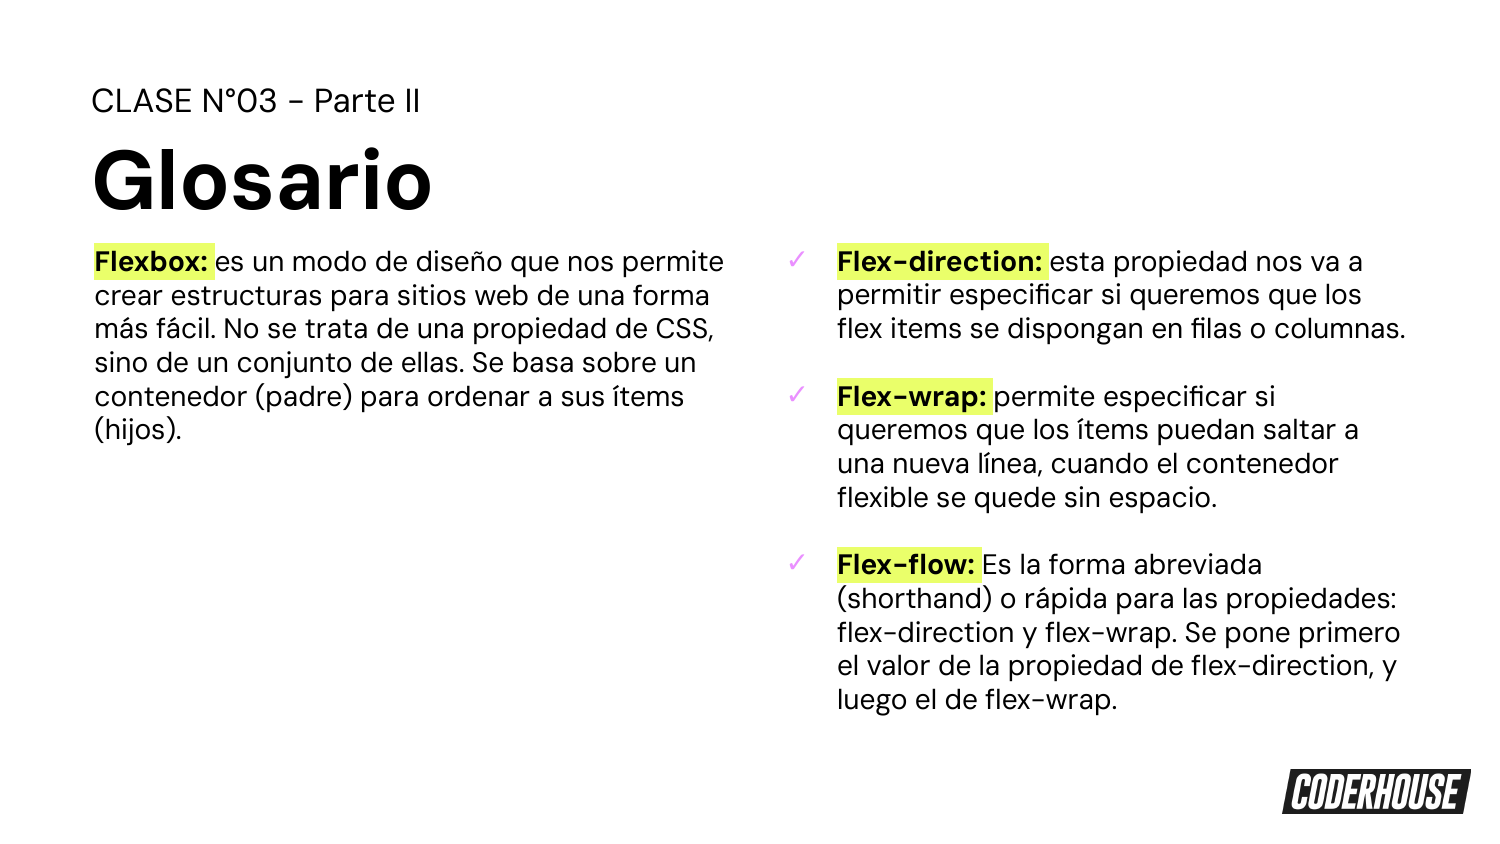

CLASE N°03 - Parte II
Glosario
Flexbox: es un modo de diseño que nos permite crear estructuras para sitios web de una forma más fácil. No se trata de una propiedad de CSS, sino de un conjunto de ellas. Se basa sobre un contenedor (padre) para ordenar a sus ítems (hijos).
Flex-direction: esta propiedad nos va a permitir especificar si queremos que los flex items se dispongan en filas o columnas.

Flex-wrap: permite especificar si queremos que los ítems puedan saltar a una nueva línea, cuando el contenedor flexible se quede sin espacio.

Flex-flow: Es la forma abreviada (shorthand) o rápida para las propiedades: flex-direction y flex-wrap. Se pone primero el valor de la propiedad de flex-direction, y luego el de flex-wrap.